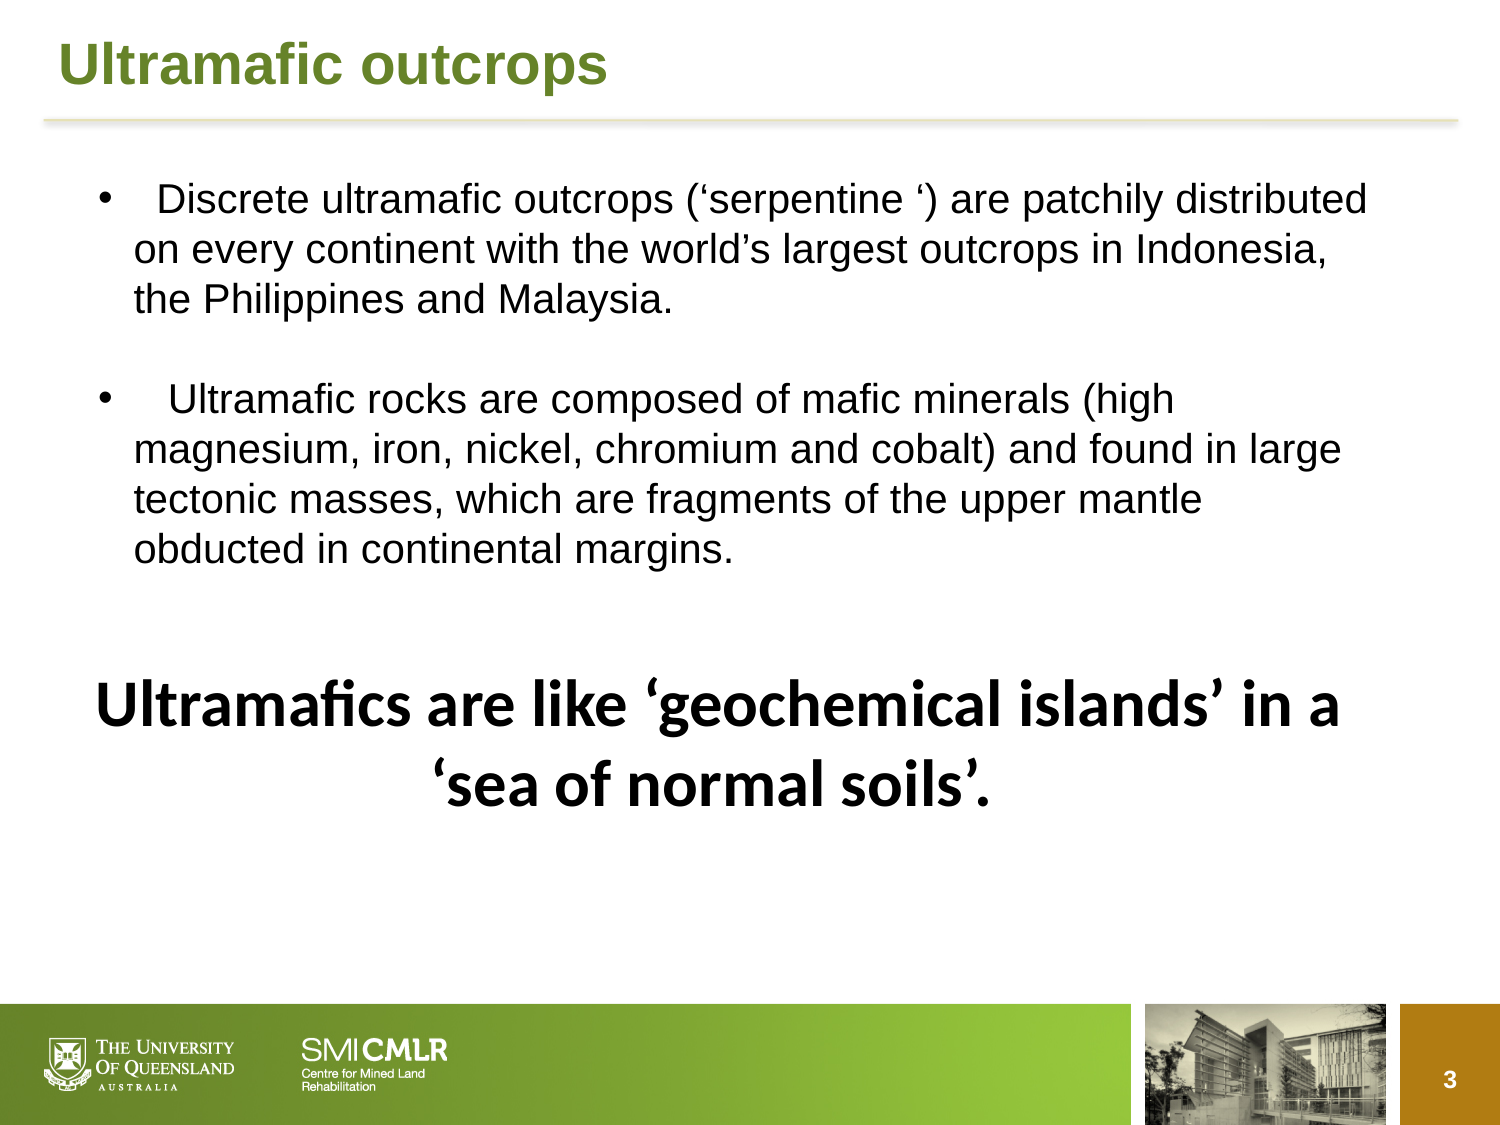

# Ultramafic outcrops
  Discrete ultramafic outcrops (‘serpentine ‘) are patchily distributed on every continent with the world’s largest outcrops in Indonesia, the Philippines and Malaysia.

   Ultramafic rocks are composed of mafic minerals (high magnesium, iron, nickel, chromium and cobalt) and found in large tectonic masses, which are fragments of the upper mantle obducted in continental margins.

Ultramafics are like ‘geochemical islands’ in a ‘sea of normal soils’.